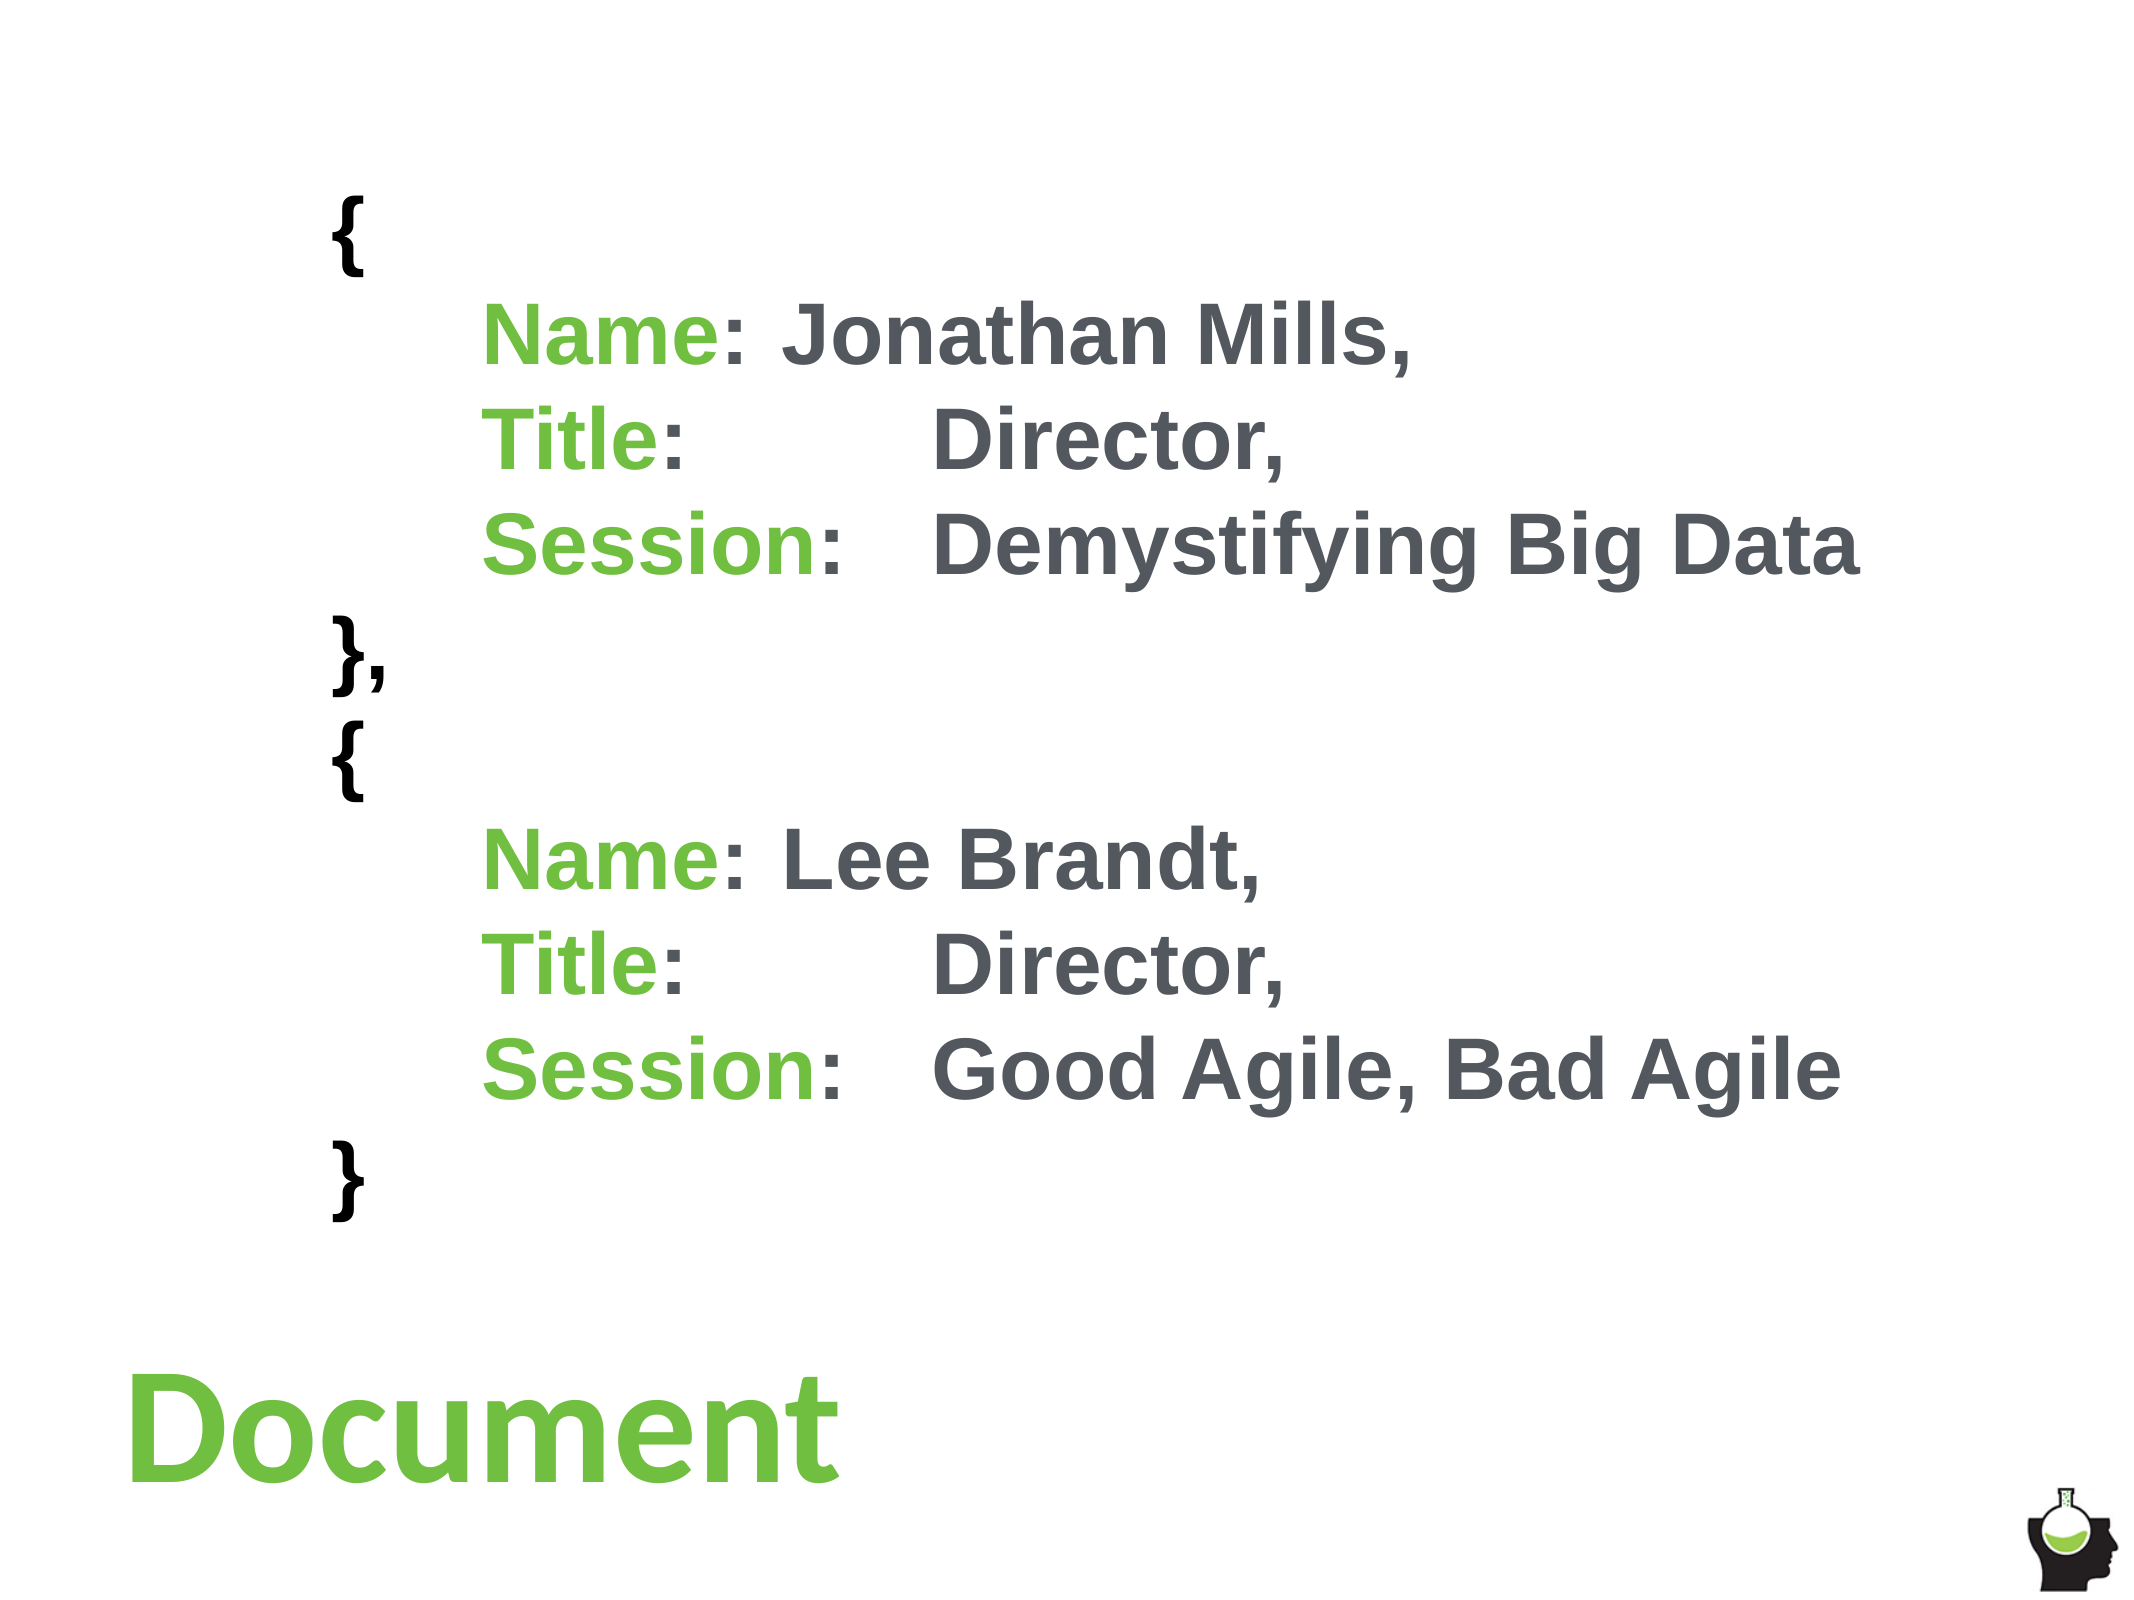

{
	Name: 	Jonathan Mills,
	Title:		Director,
	Session:	Demystifying Big Data
},
{
	Name: 	Lee Brandt,
	Title:		Director,
	Session:	Good Agile, Bad Agile
}
Document